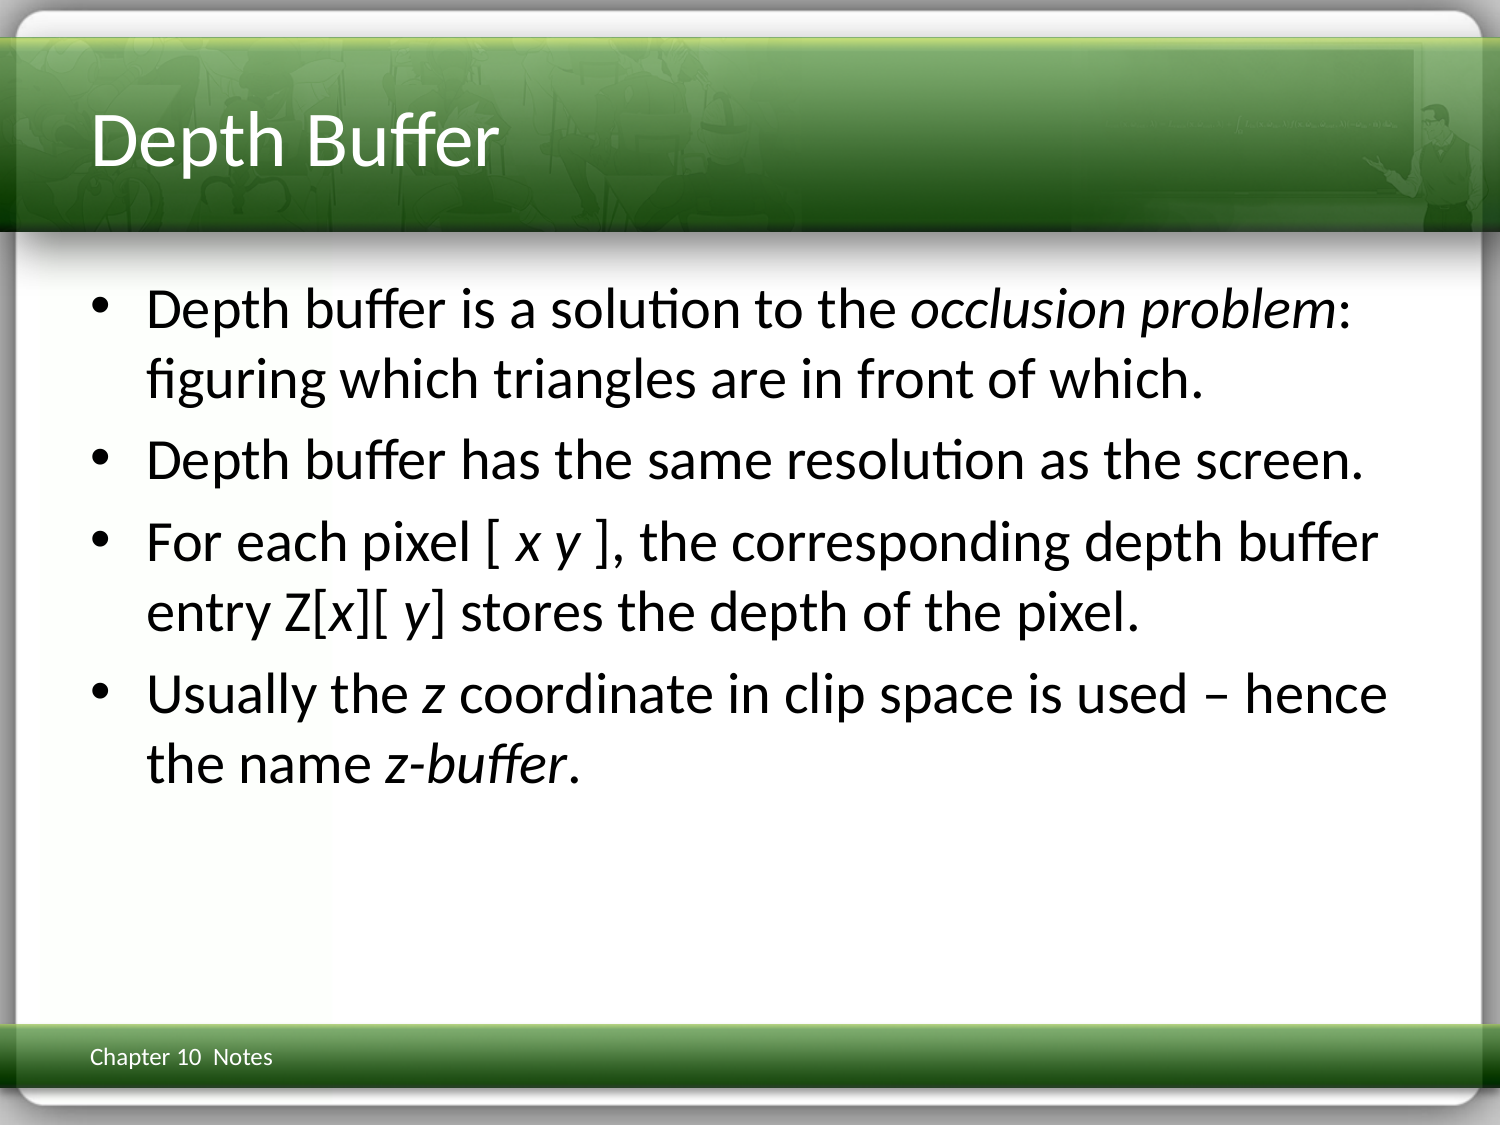

# Depth Buffer
Depth buffer is a solution to the occlusion problem: figuring which triangles are in front of which.
Depth buffer has the same resolution as the screen.
For each pixel [ x y ], the corresponding depth buffer entry Z[x][ y] stores the depth of the pixel.
Usually the z coordinate in clip space is used – hence the name z-buffer.
Chapter 10  Notes
3D Math Primer for Graphics & Game Dev
8